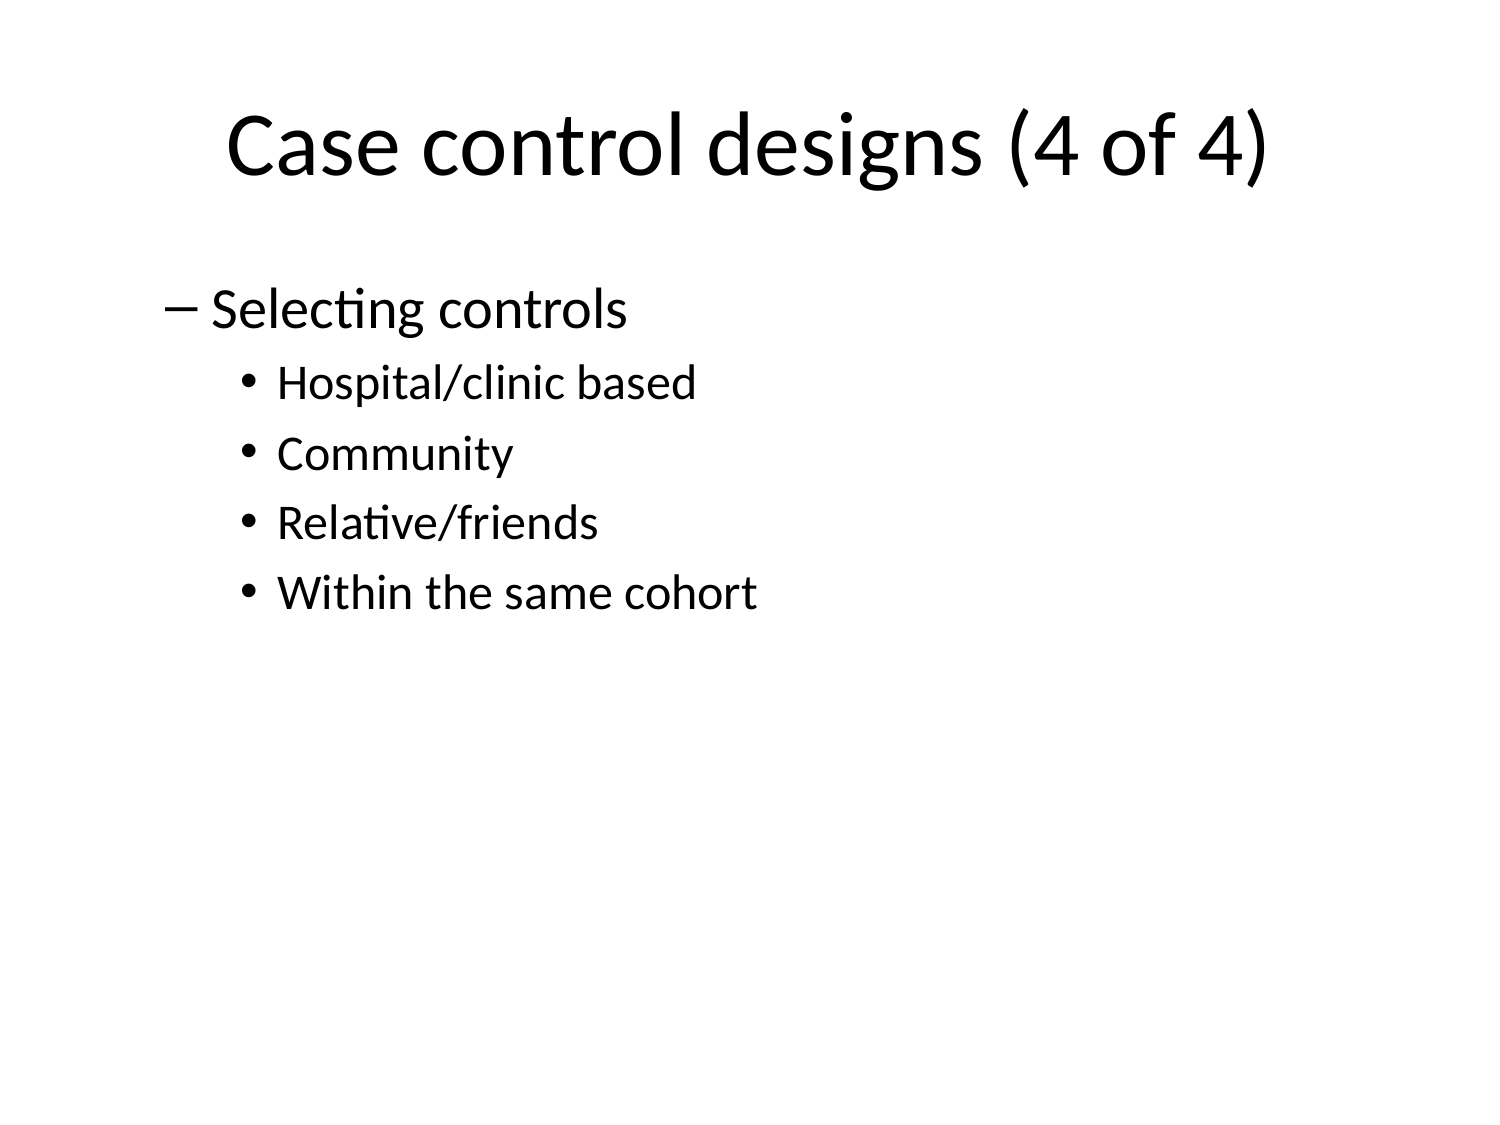

# Case control designs (4 of 4)
Selecting controls
Hospital/clinic based
Community
Relative/friends
Within the same cohort